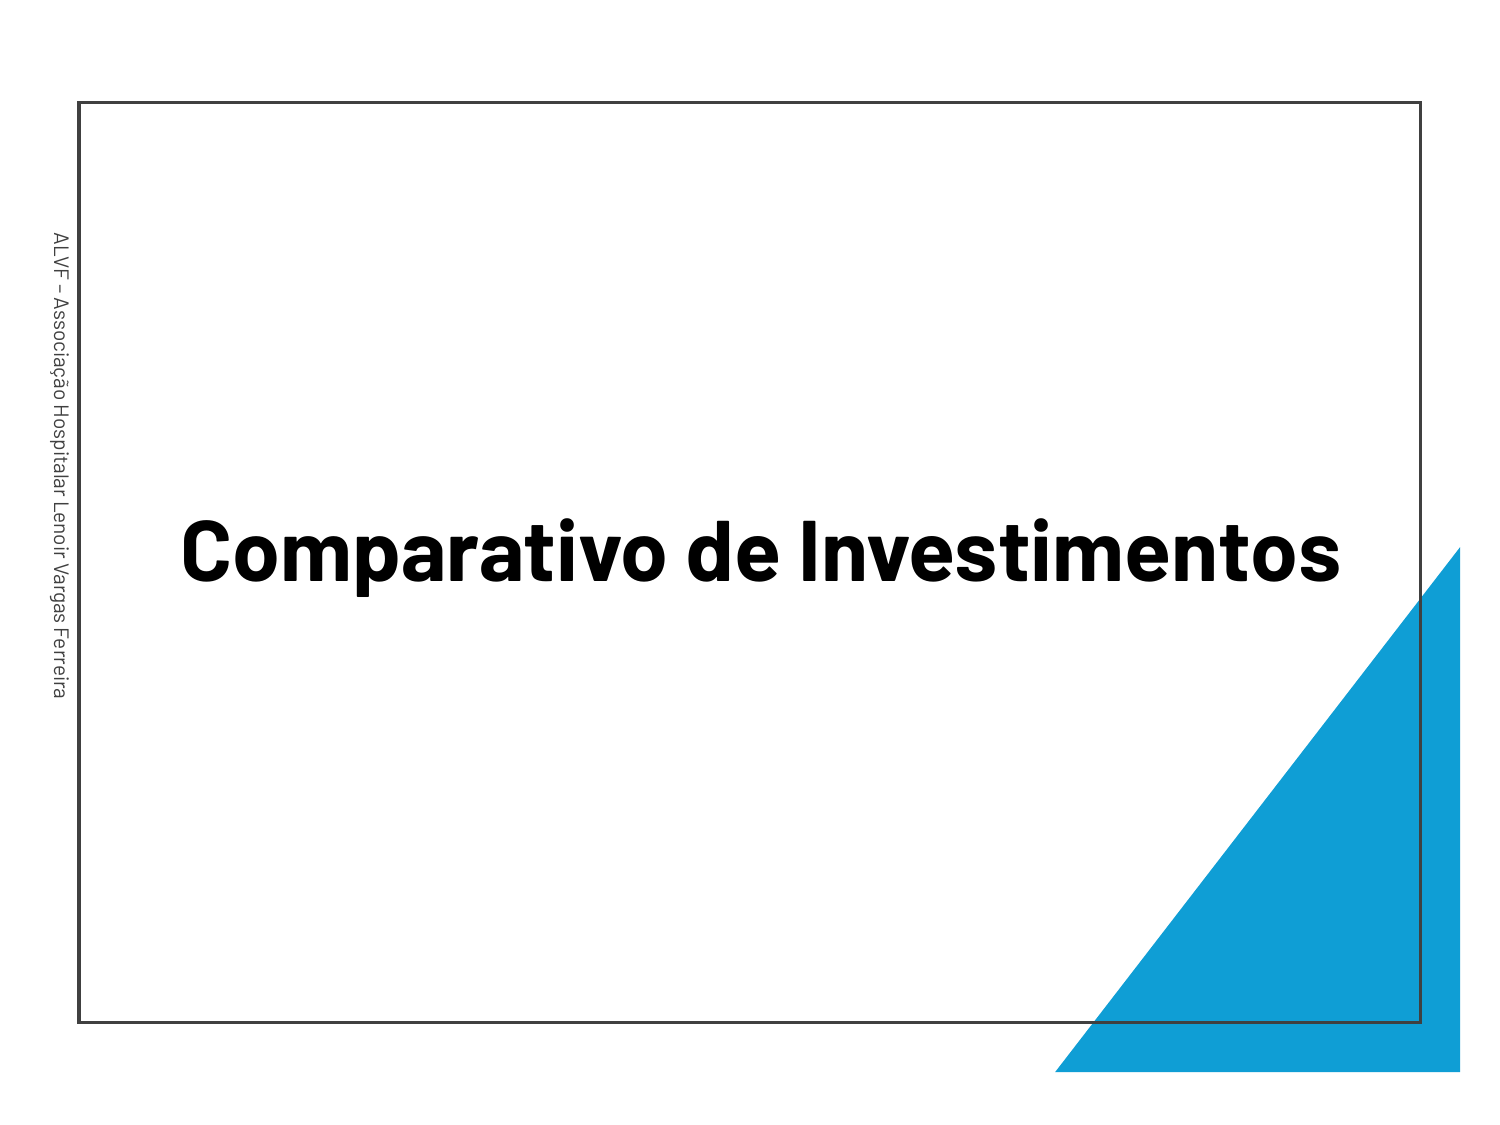

# Comparativo de Investimentos
ALVF – Associação Hospitalar Lenoir Vargas Ferreira